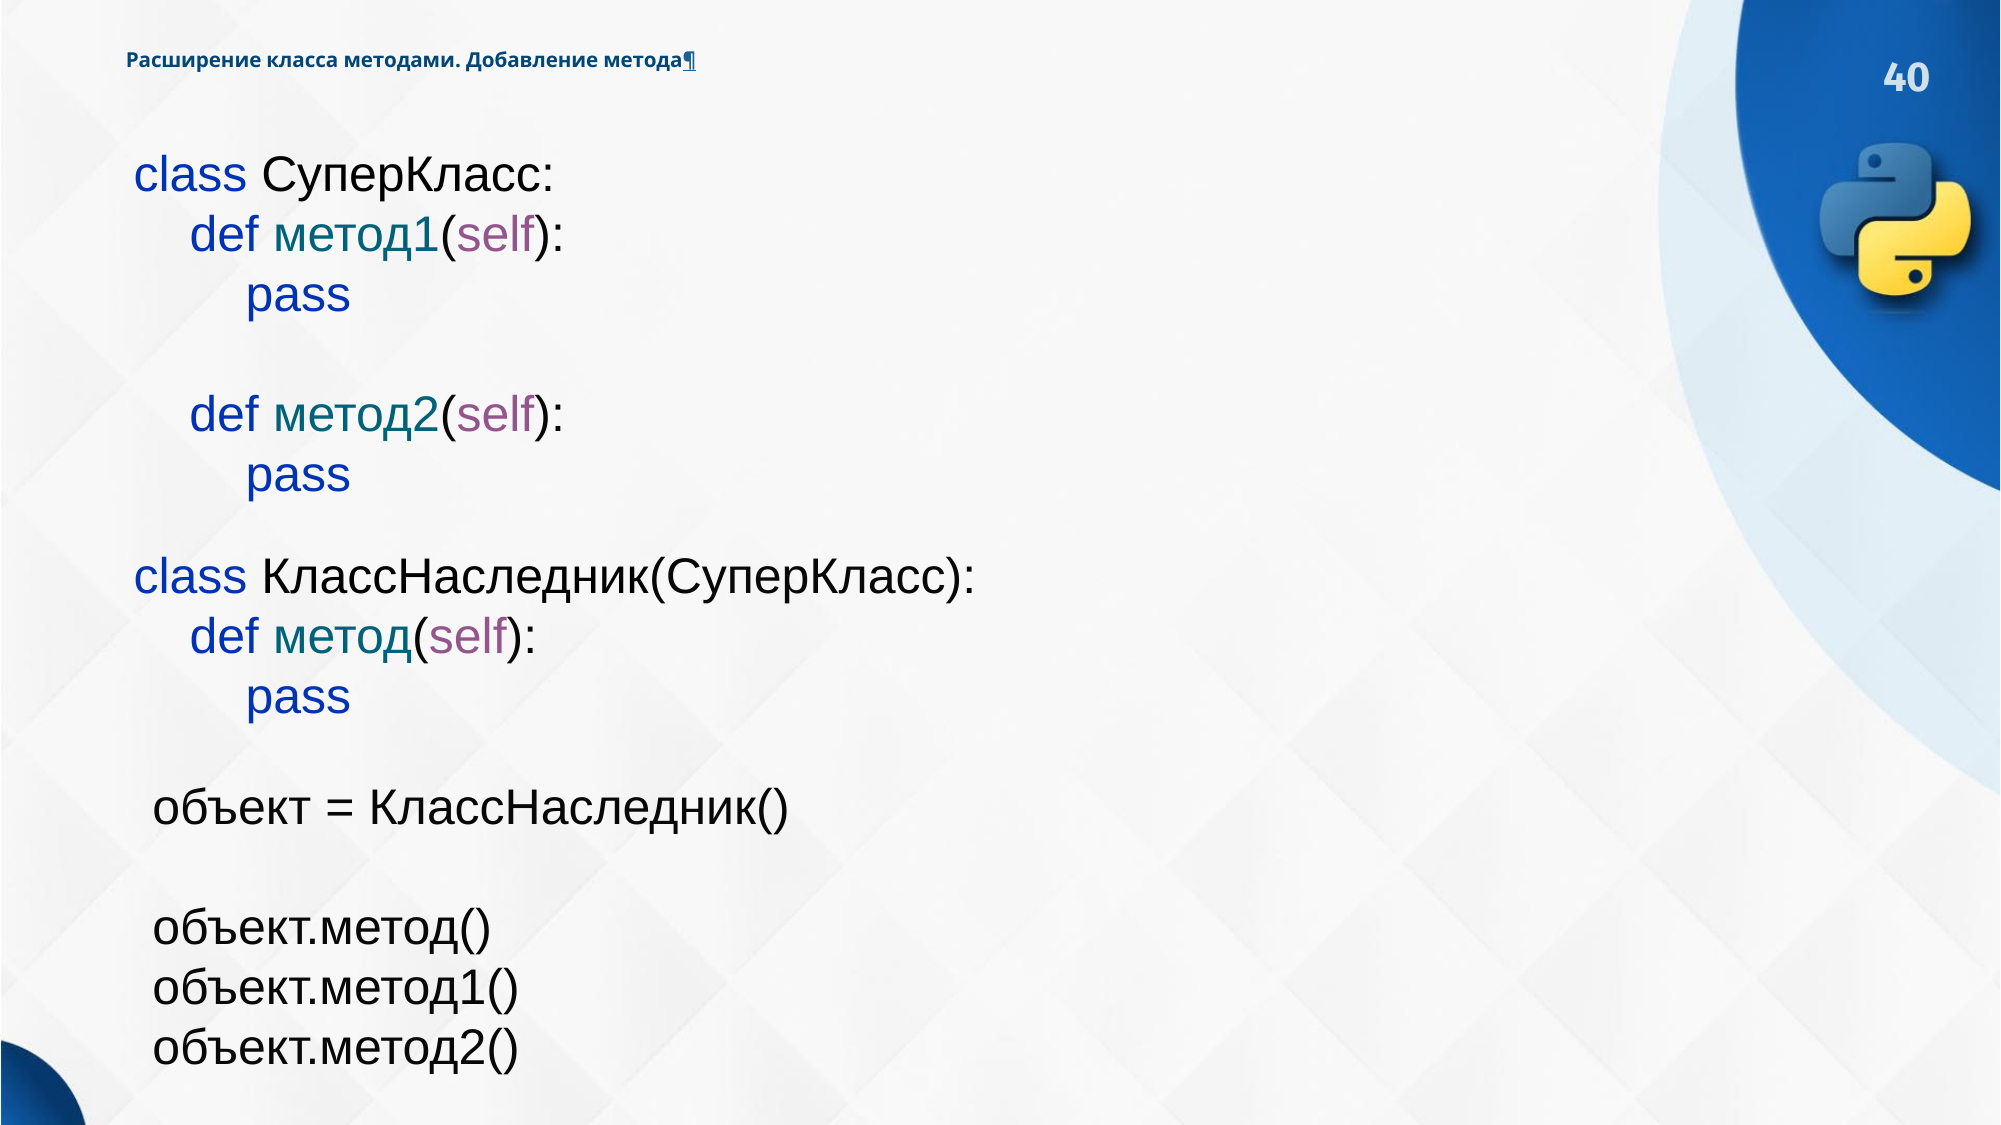

# Расширение класса методами. Добавление метода¶
class СуперКласс:
    def метод1(self):
        pass
    def метод2(self):
        pass
class КлассНаследник(СуперКласс):
    def метод(self):
        pass
объект = КлассНаследник()
объект.метод()
объект.метод1()
объект.метод2()